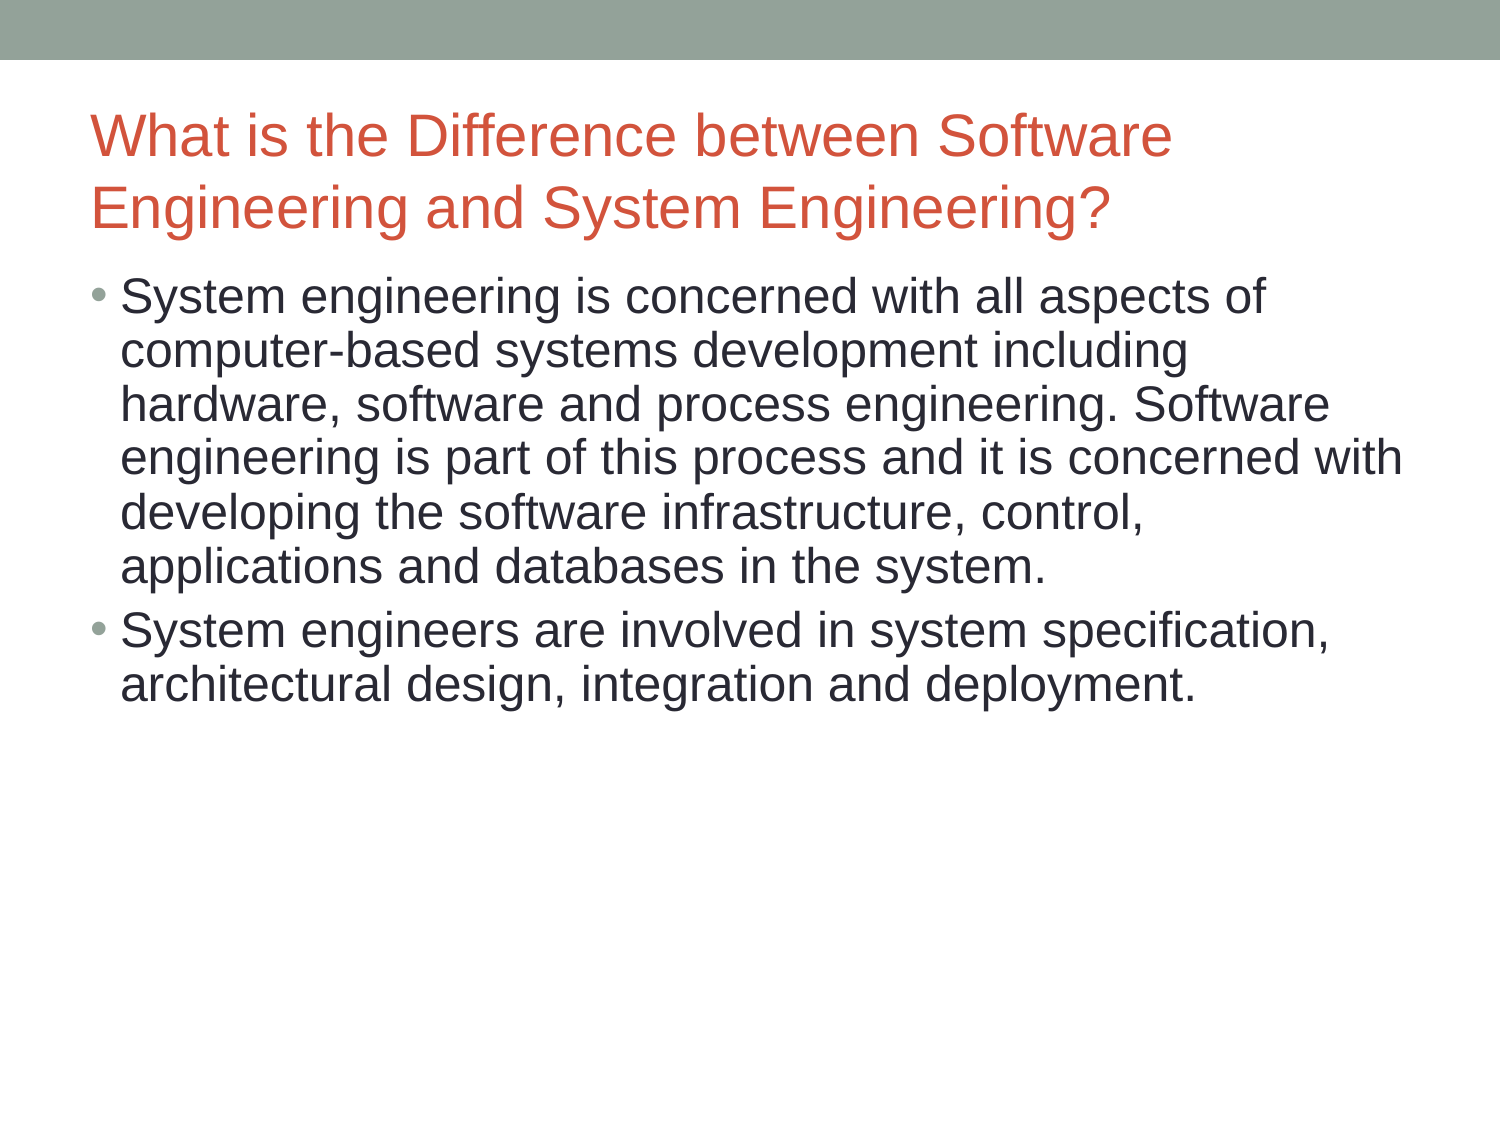

# What is the Difference between Software Engineering and System Engineering?
System engineering is concerned with all aspects of computer-based systems development including hardware, software and process engineering. Software engineering is part of this process and it is concerned with developing the software infrastructure, control, applications and databases in the system.
System engineers are involved in system specification, architectural design, integration and deployment.